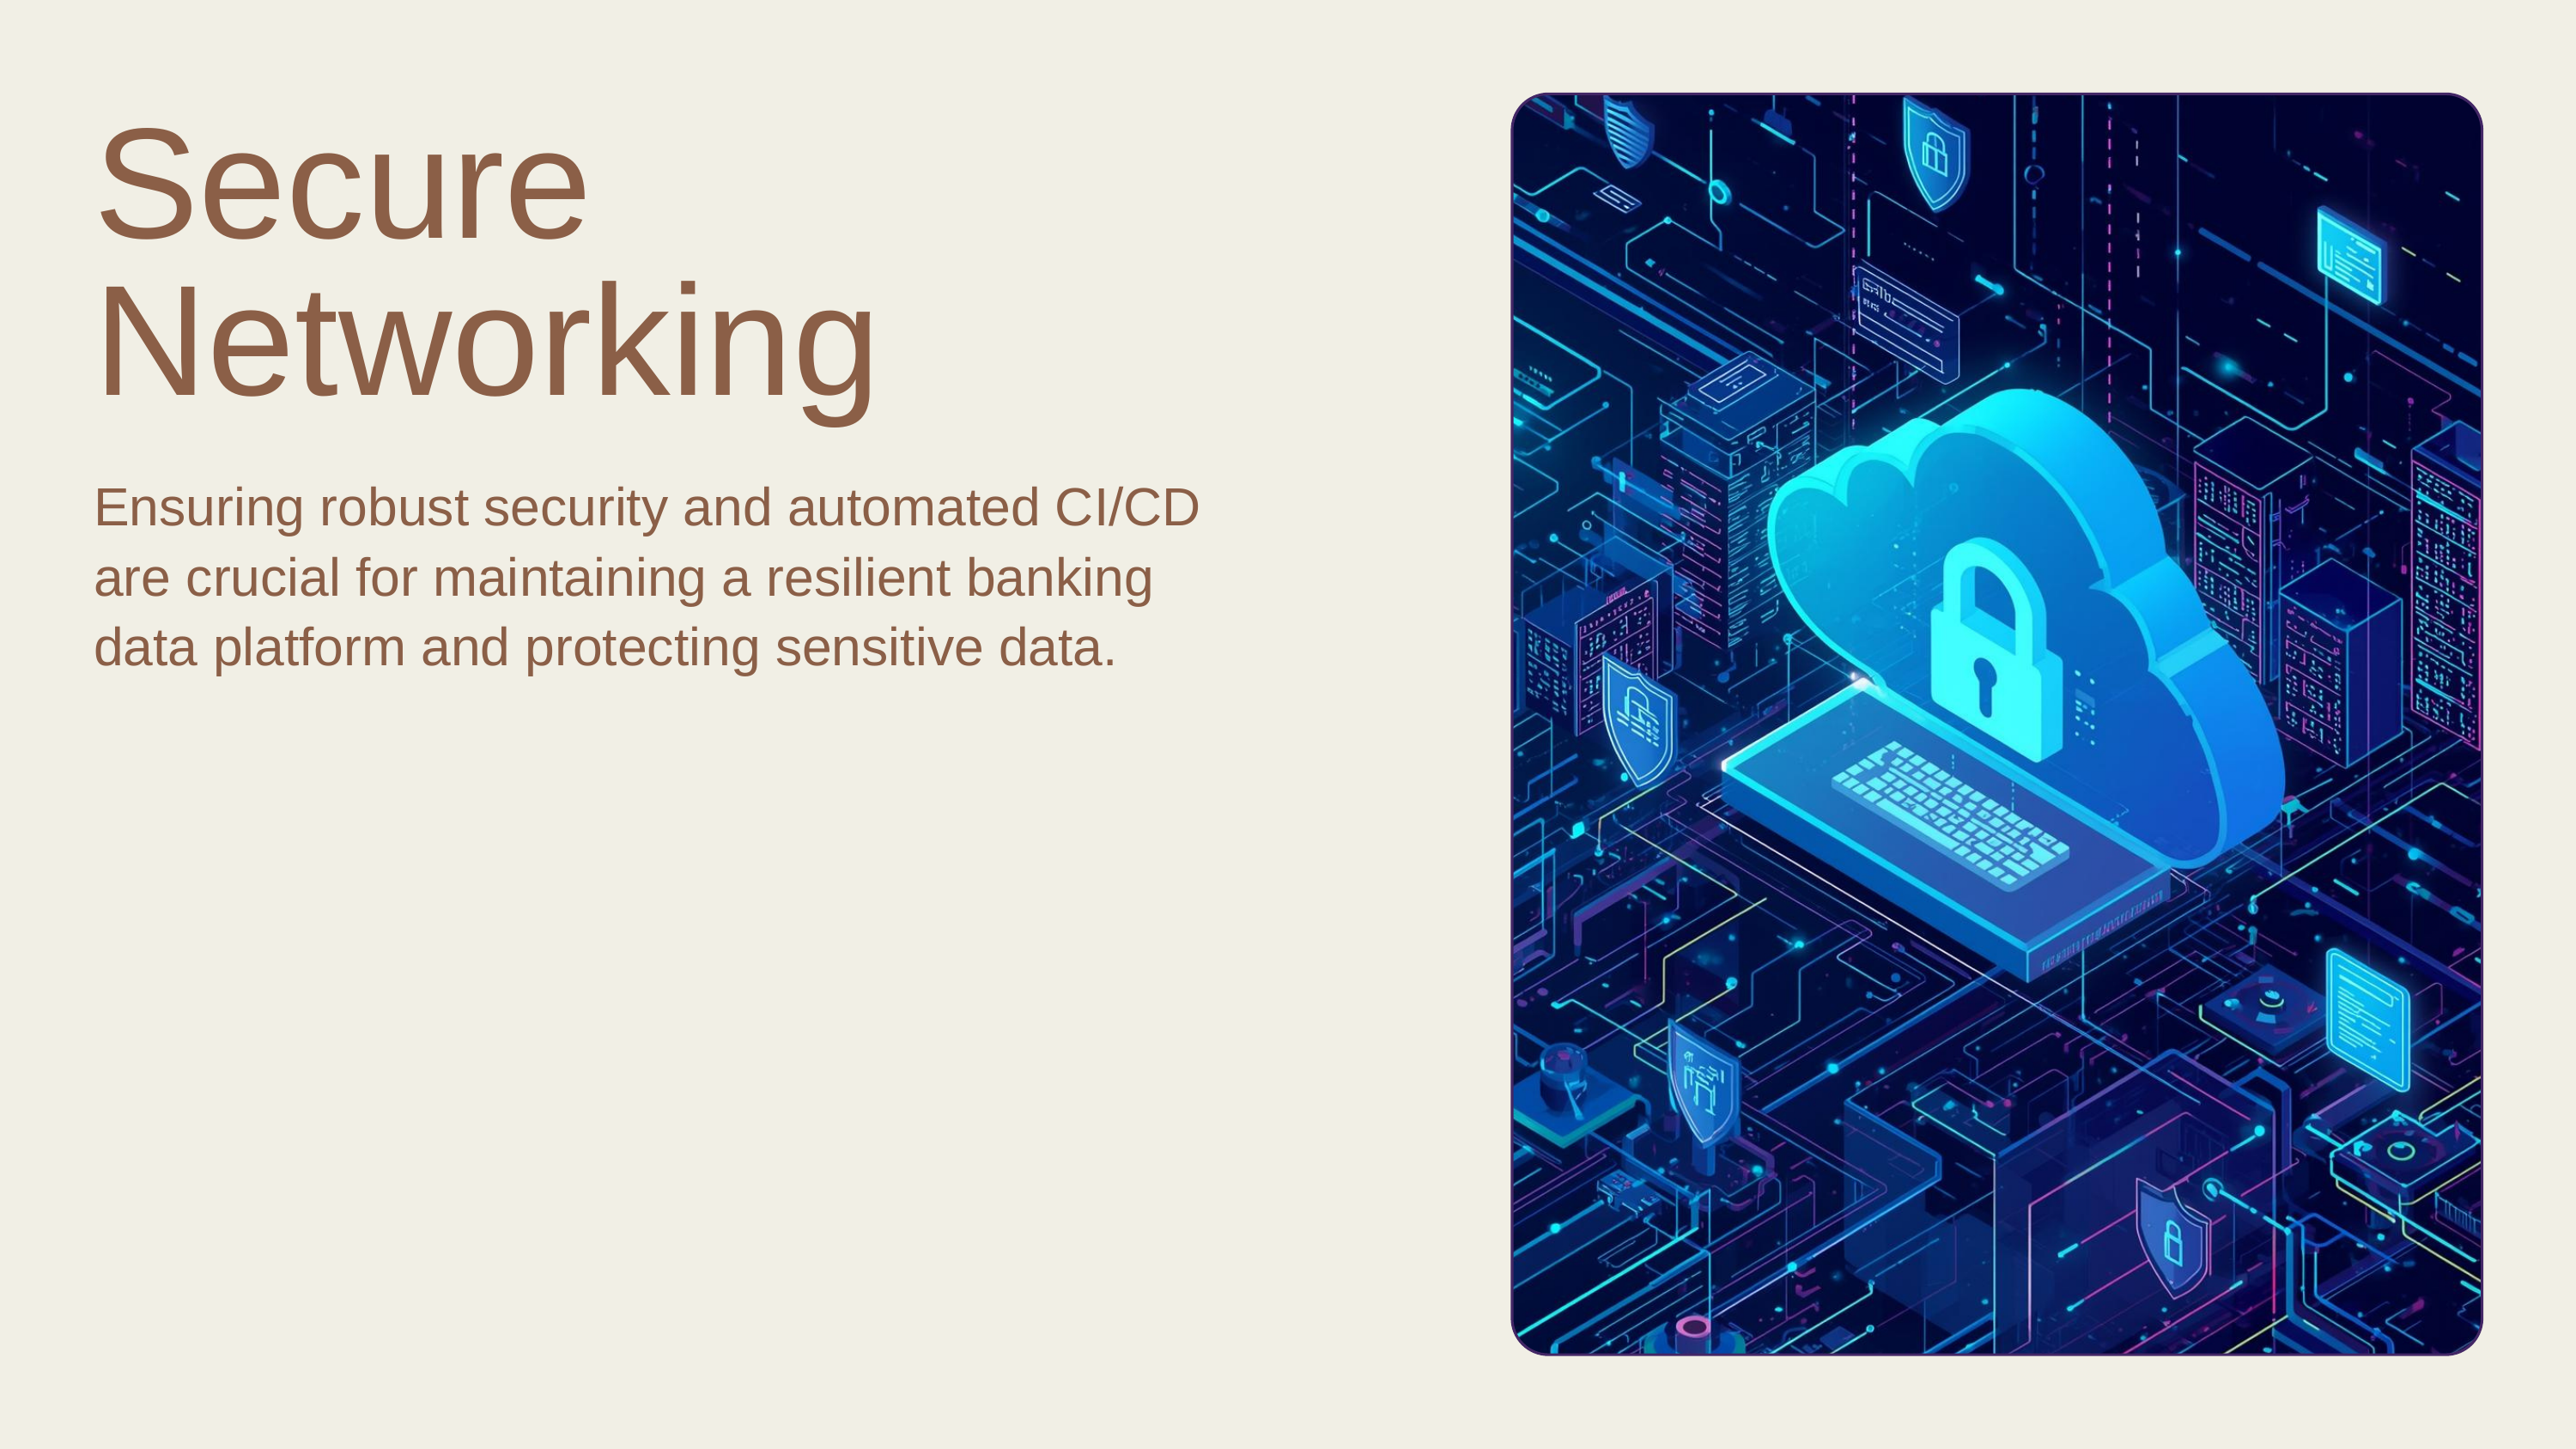

Secure Networking
Ensuring robust security and automated CI/CD are crucial for maintaining a resilient banking data platform and protecting sensitive data.